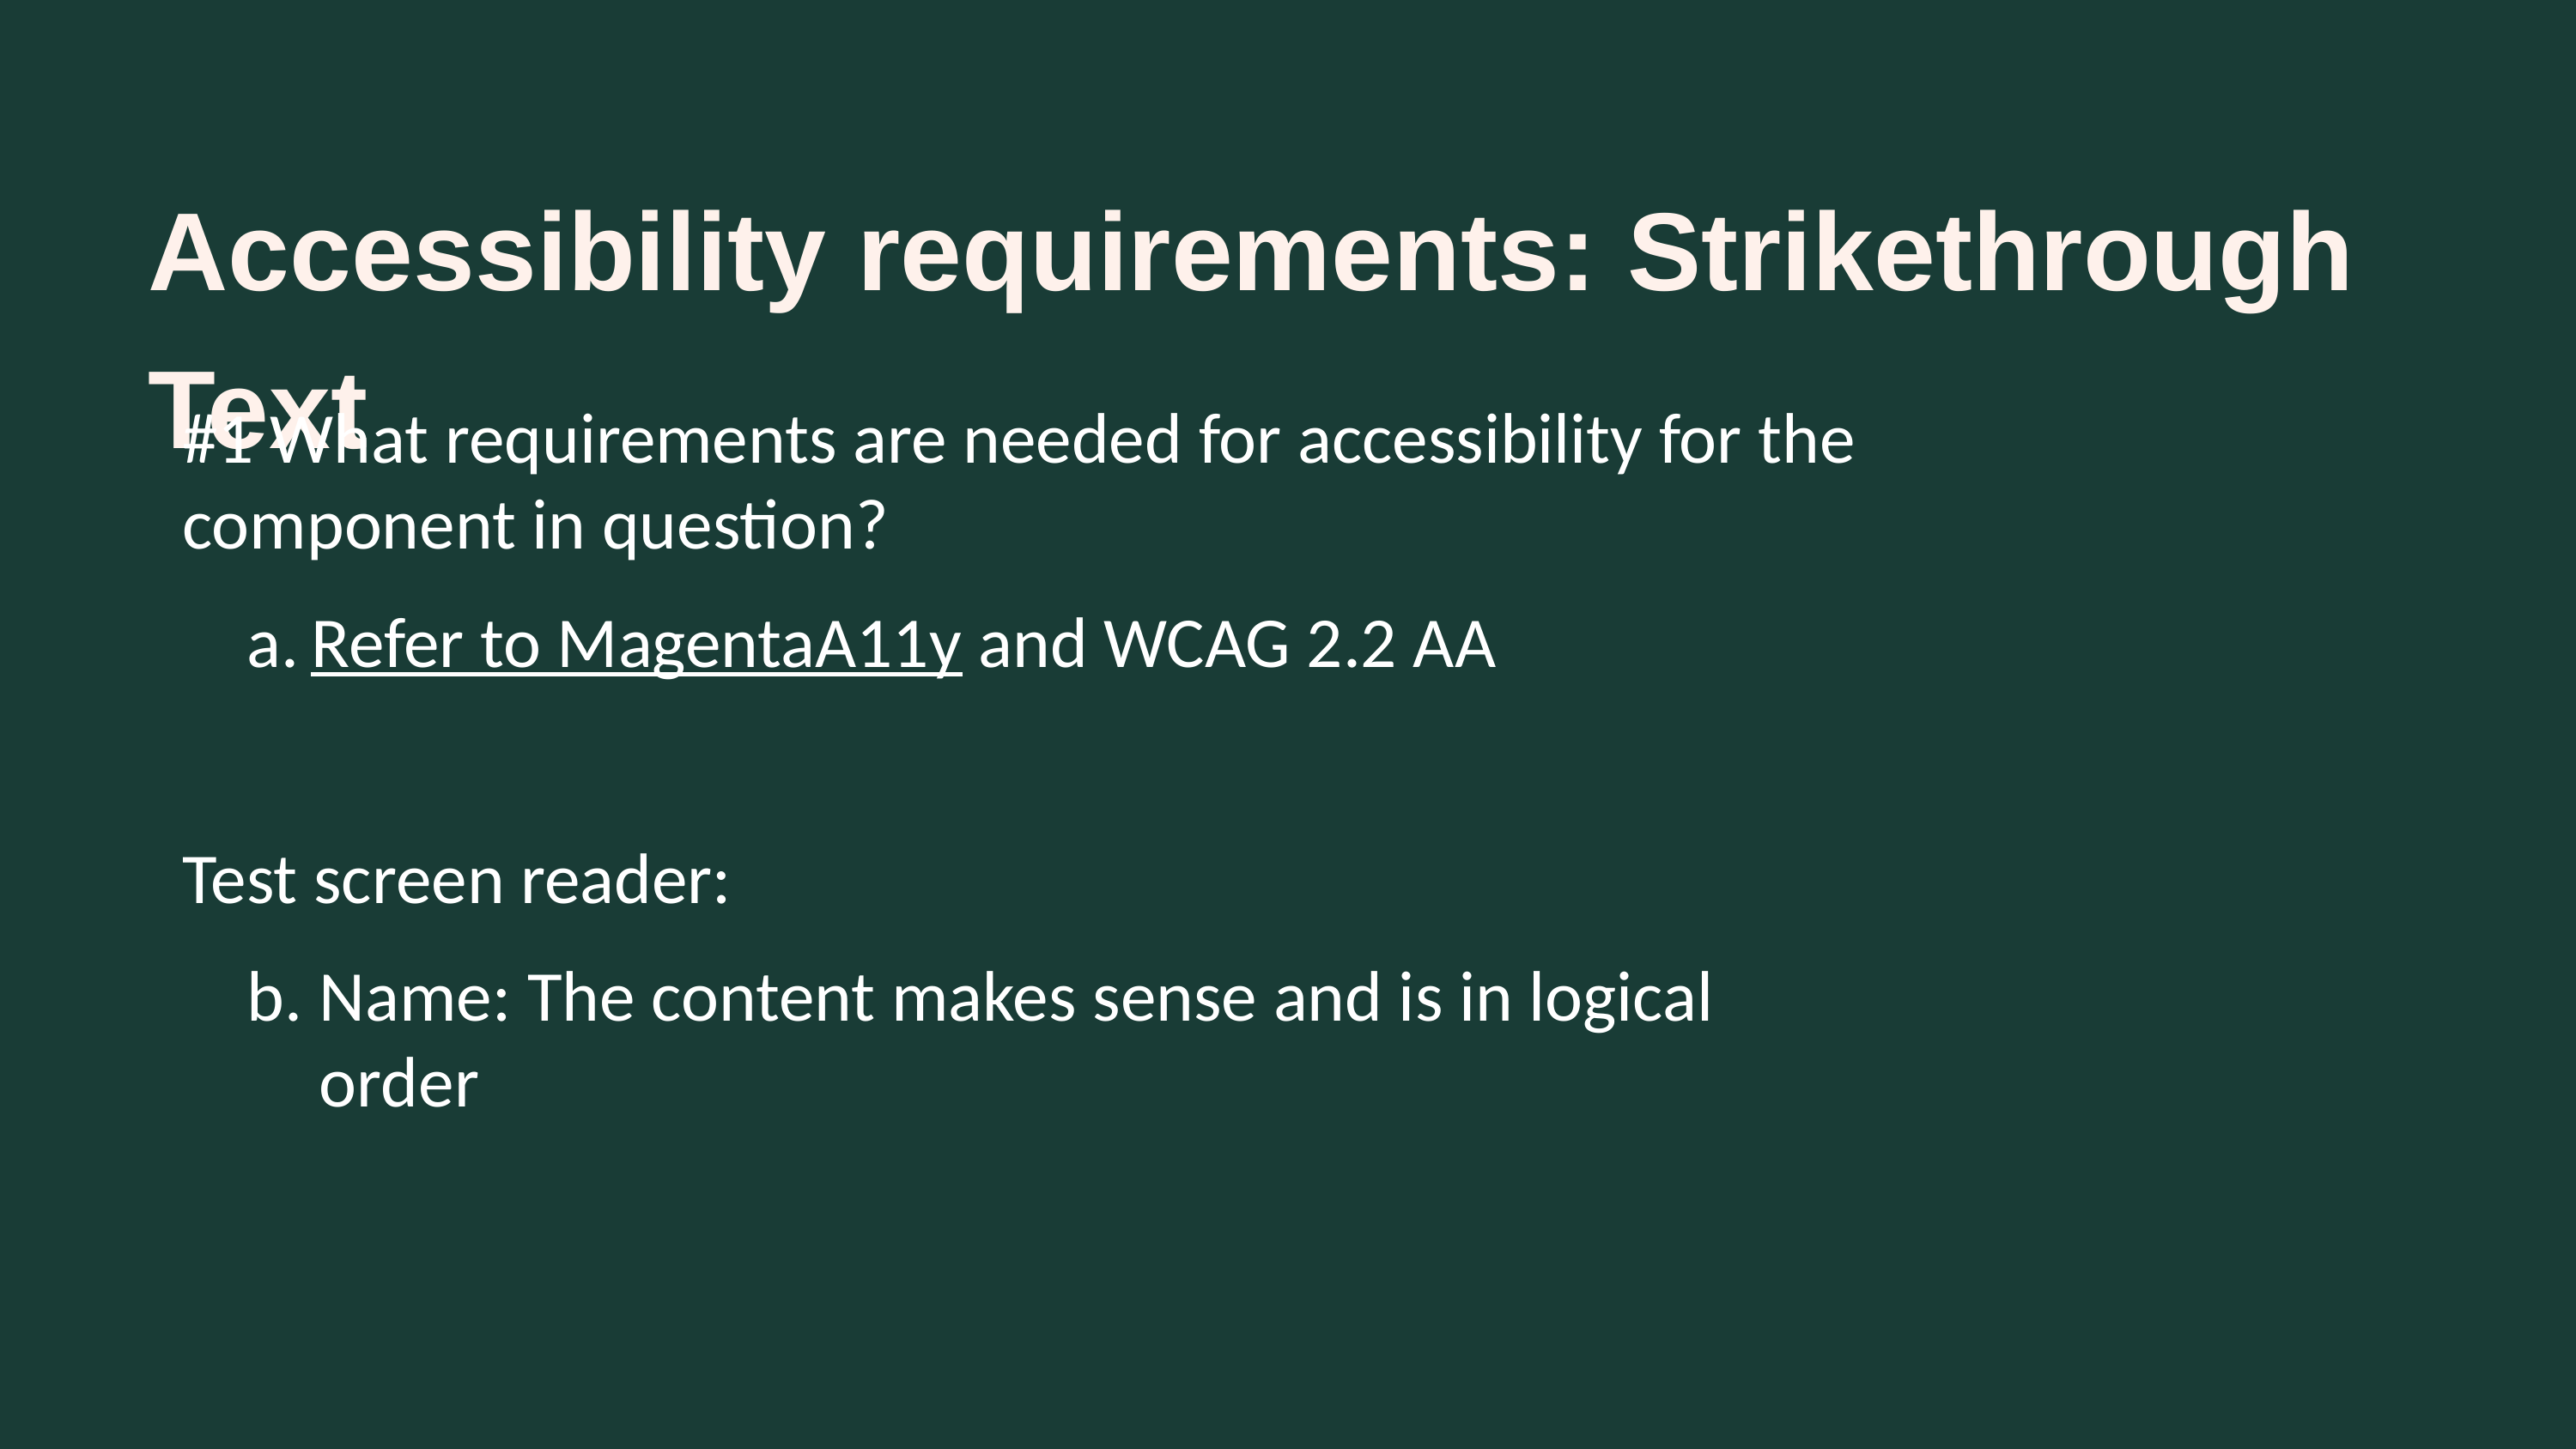

Accessibility requirements: Strikethrough Text
#1 What requirements are needed for accessibility for the component in question?
Refer to MagentaA11y and WCAG 2.2 AA

Test screen reader:
Name: The content makes sense and is in logical order